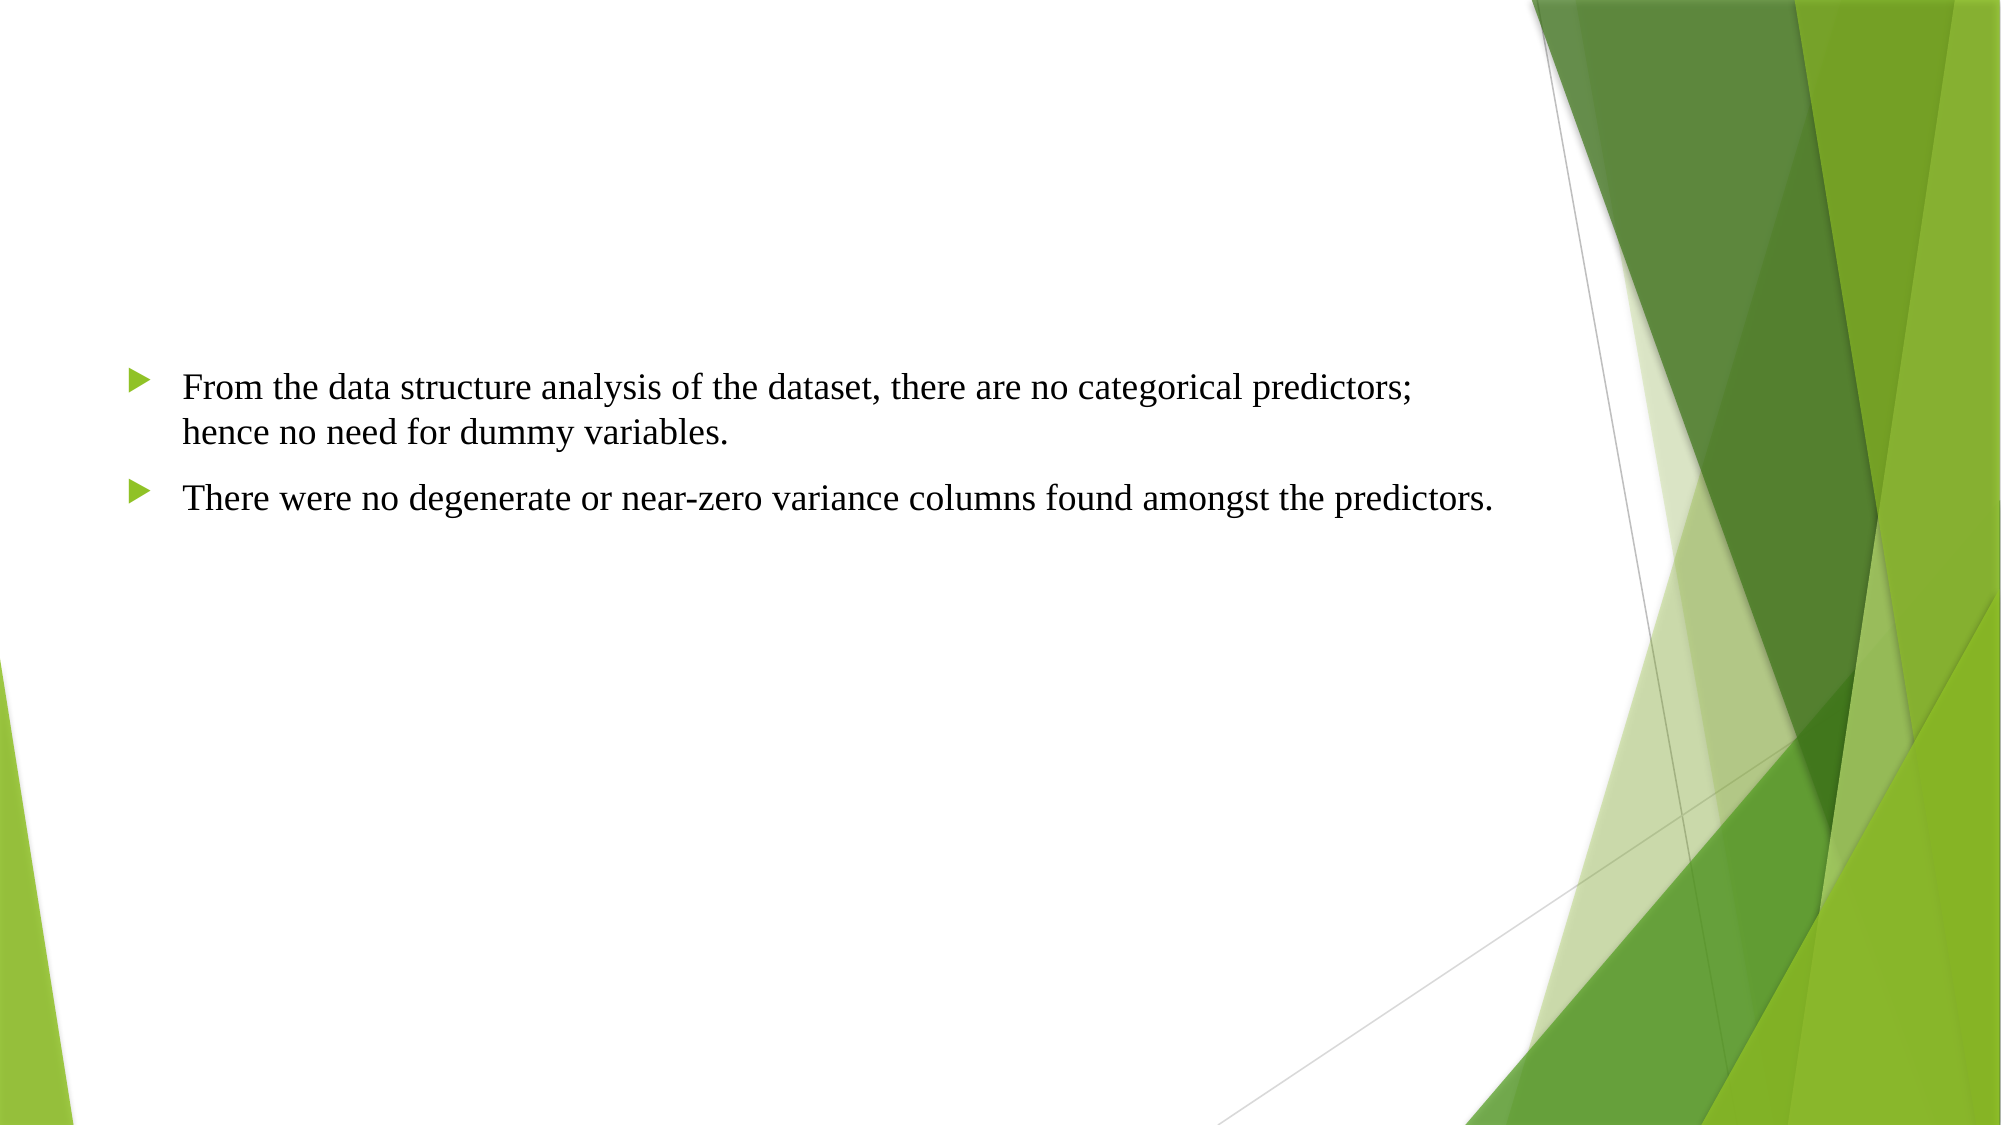

#
From the data structure analysis of the dataset, there are no categorical predictors; hence no need for dummy variables.
There were no degenerate or near-zero variance columns found amongst the predictors.